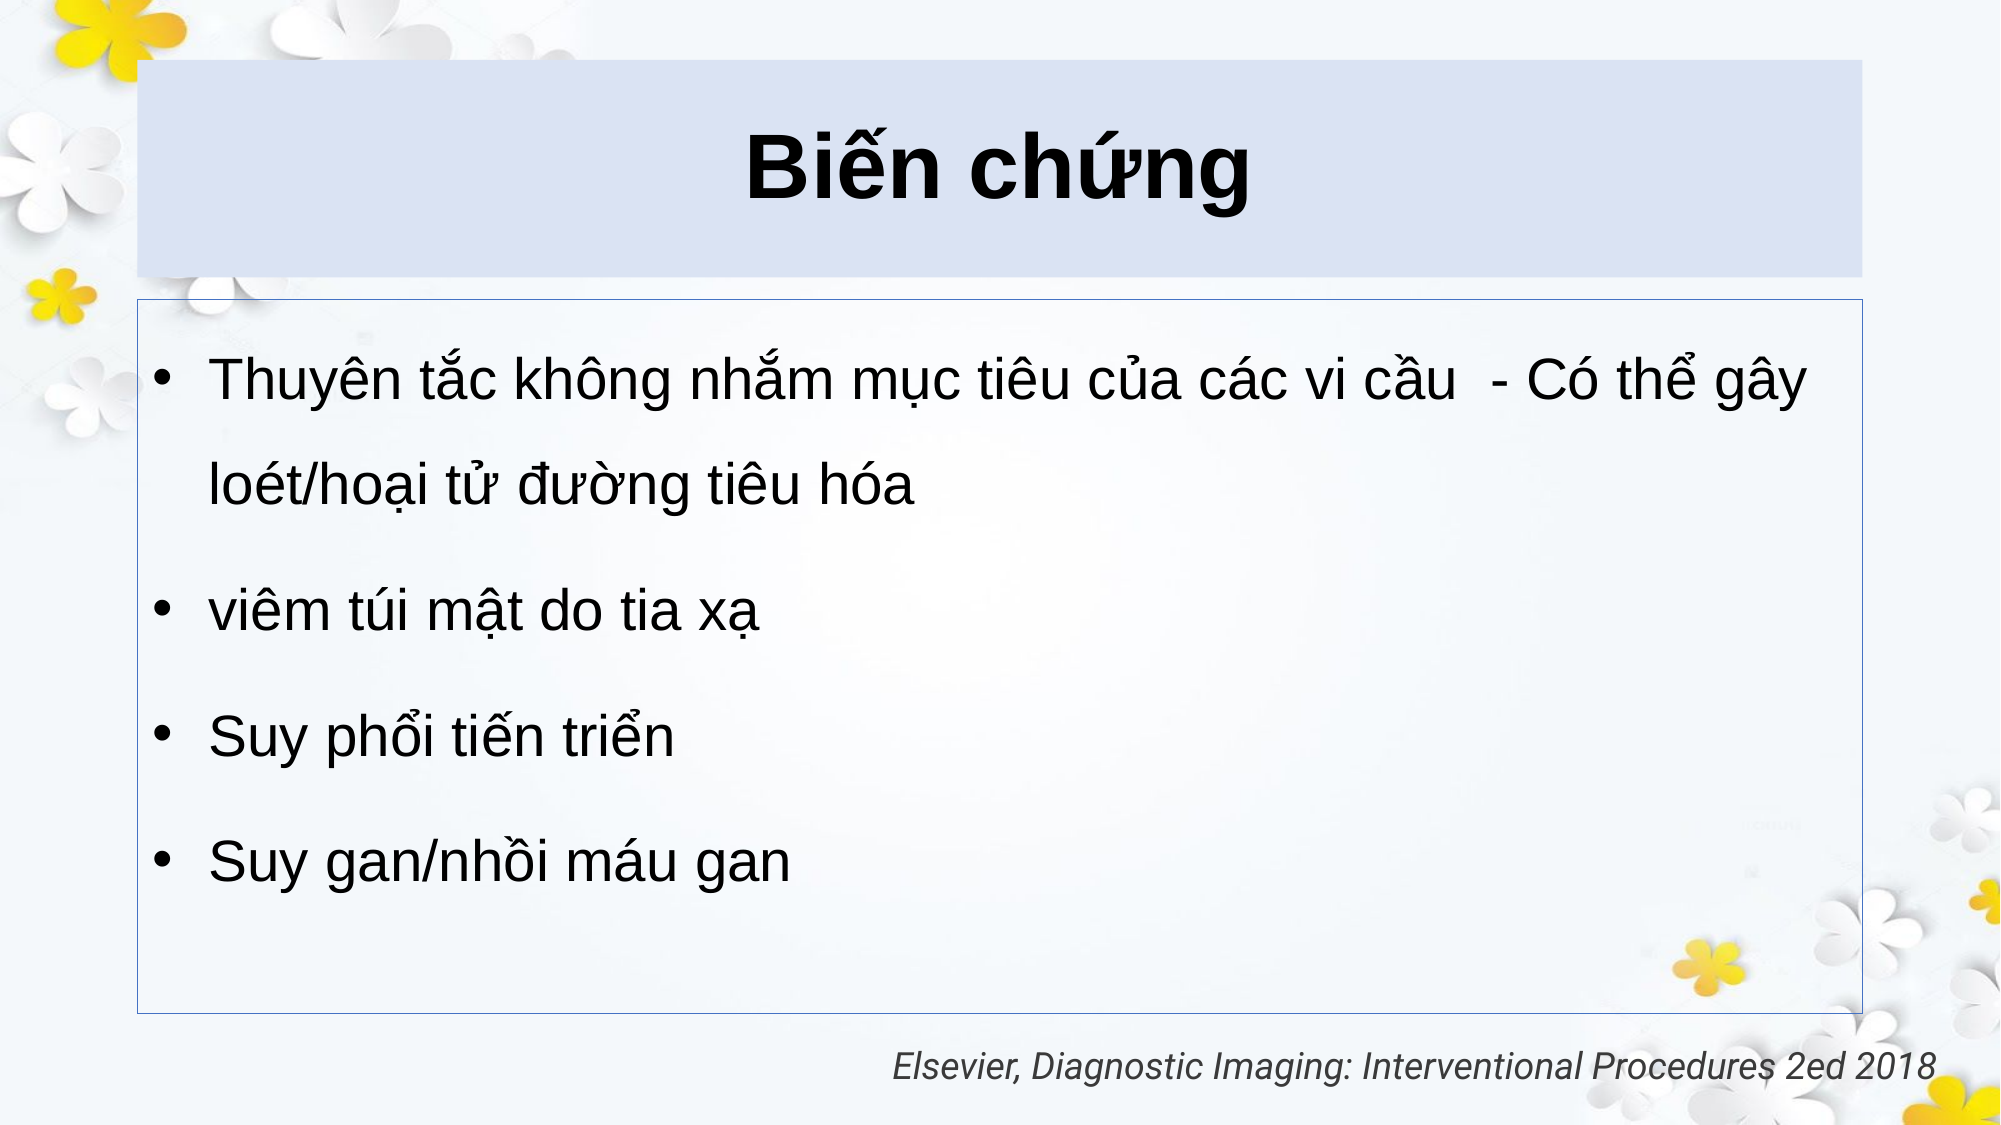

# Biến chứng
Thuyên tắc không nhắm mục tiêu của các vi cầu  - Có thể gây loét/hoại tử đường tiêu hóa
viêm túi mật do tia xạ
Suy phổi tiến triển
Suy gan/nhồi máu gan
Elsevier, Diagnostic Imaging: Interventional Procedures 2ed 2018